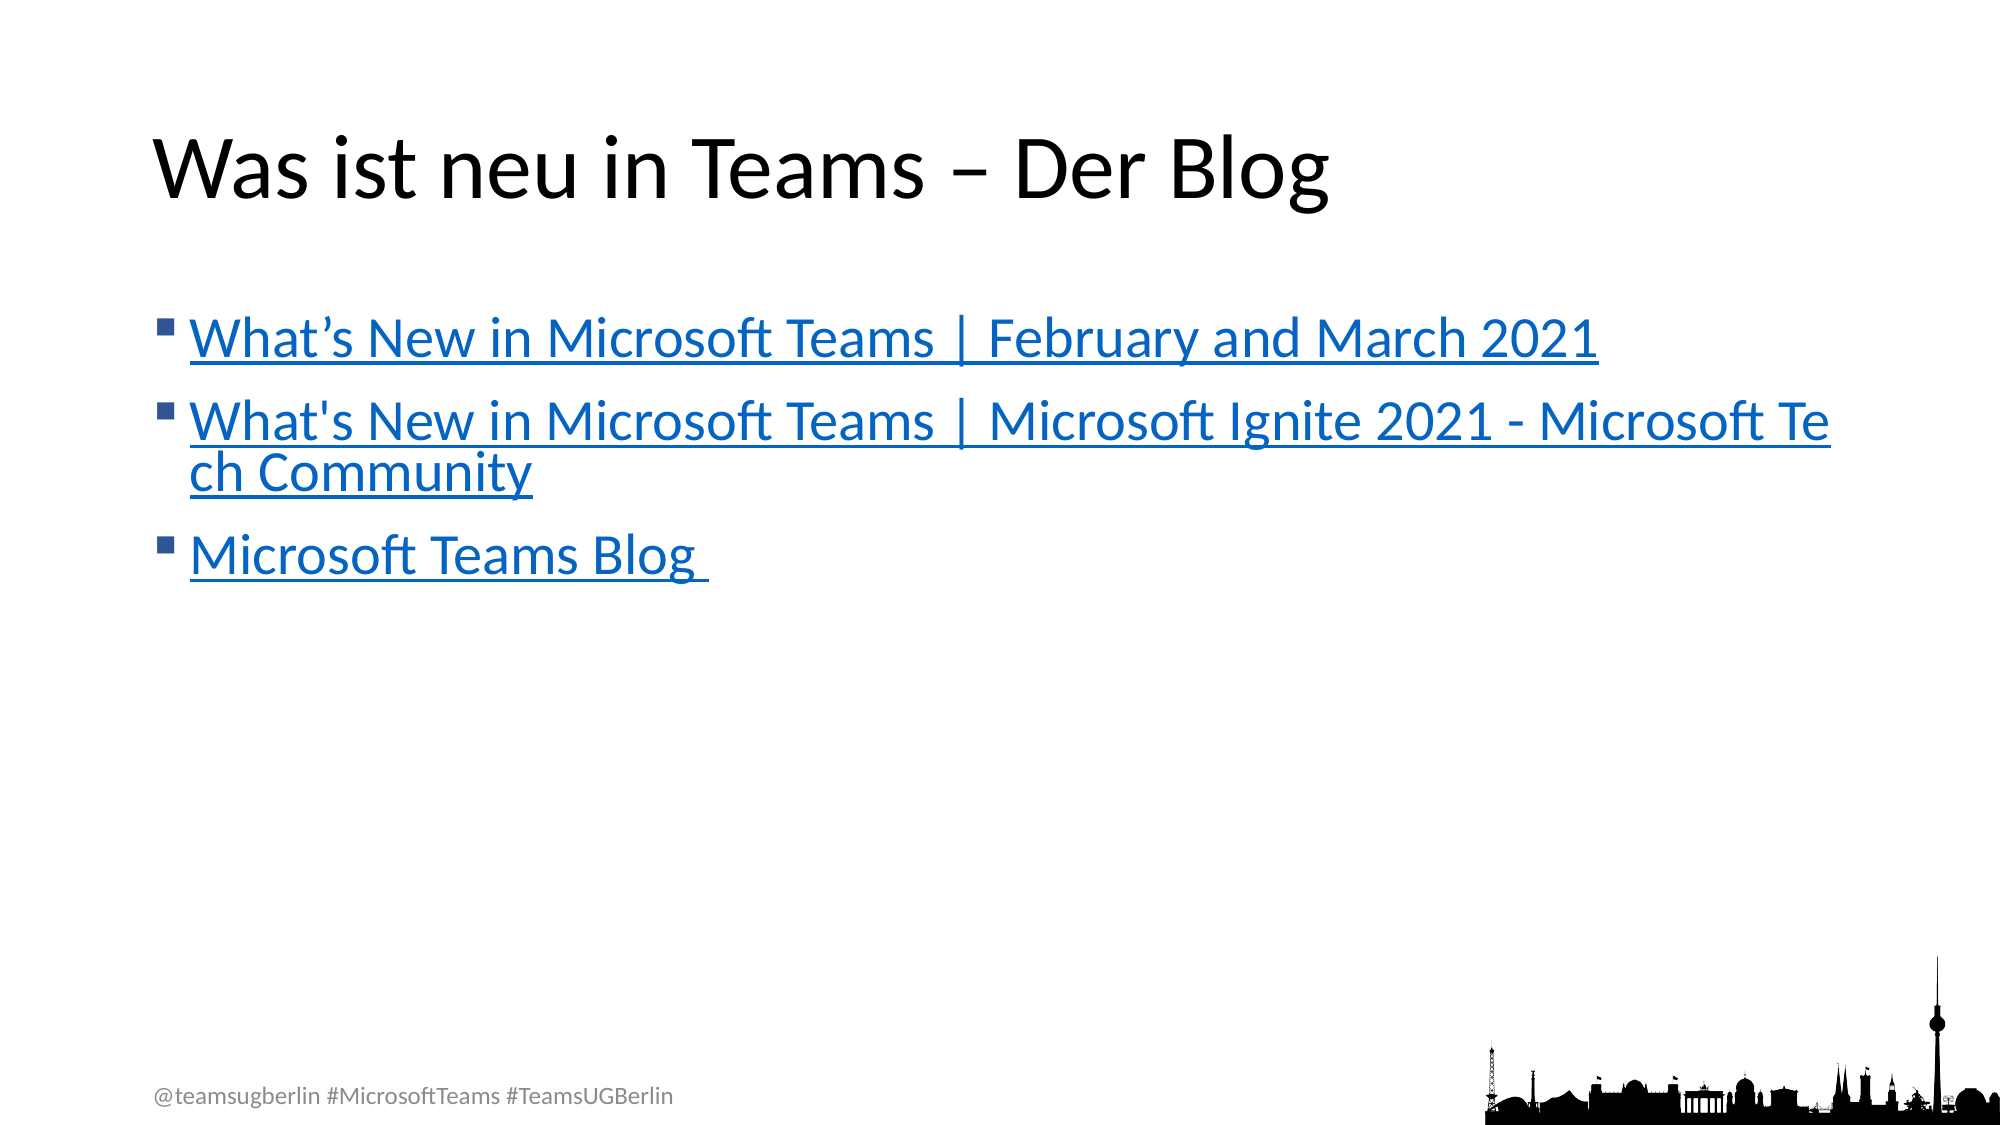

# Was ist neu in Teams – Der Blog
What’s New in Microsoft Teams | February and March 2021
What's New in Microsoft Teams | Microsoft Ignite 2021 - Microsoft Tech Community
Microsoft Teams Blog